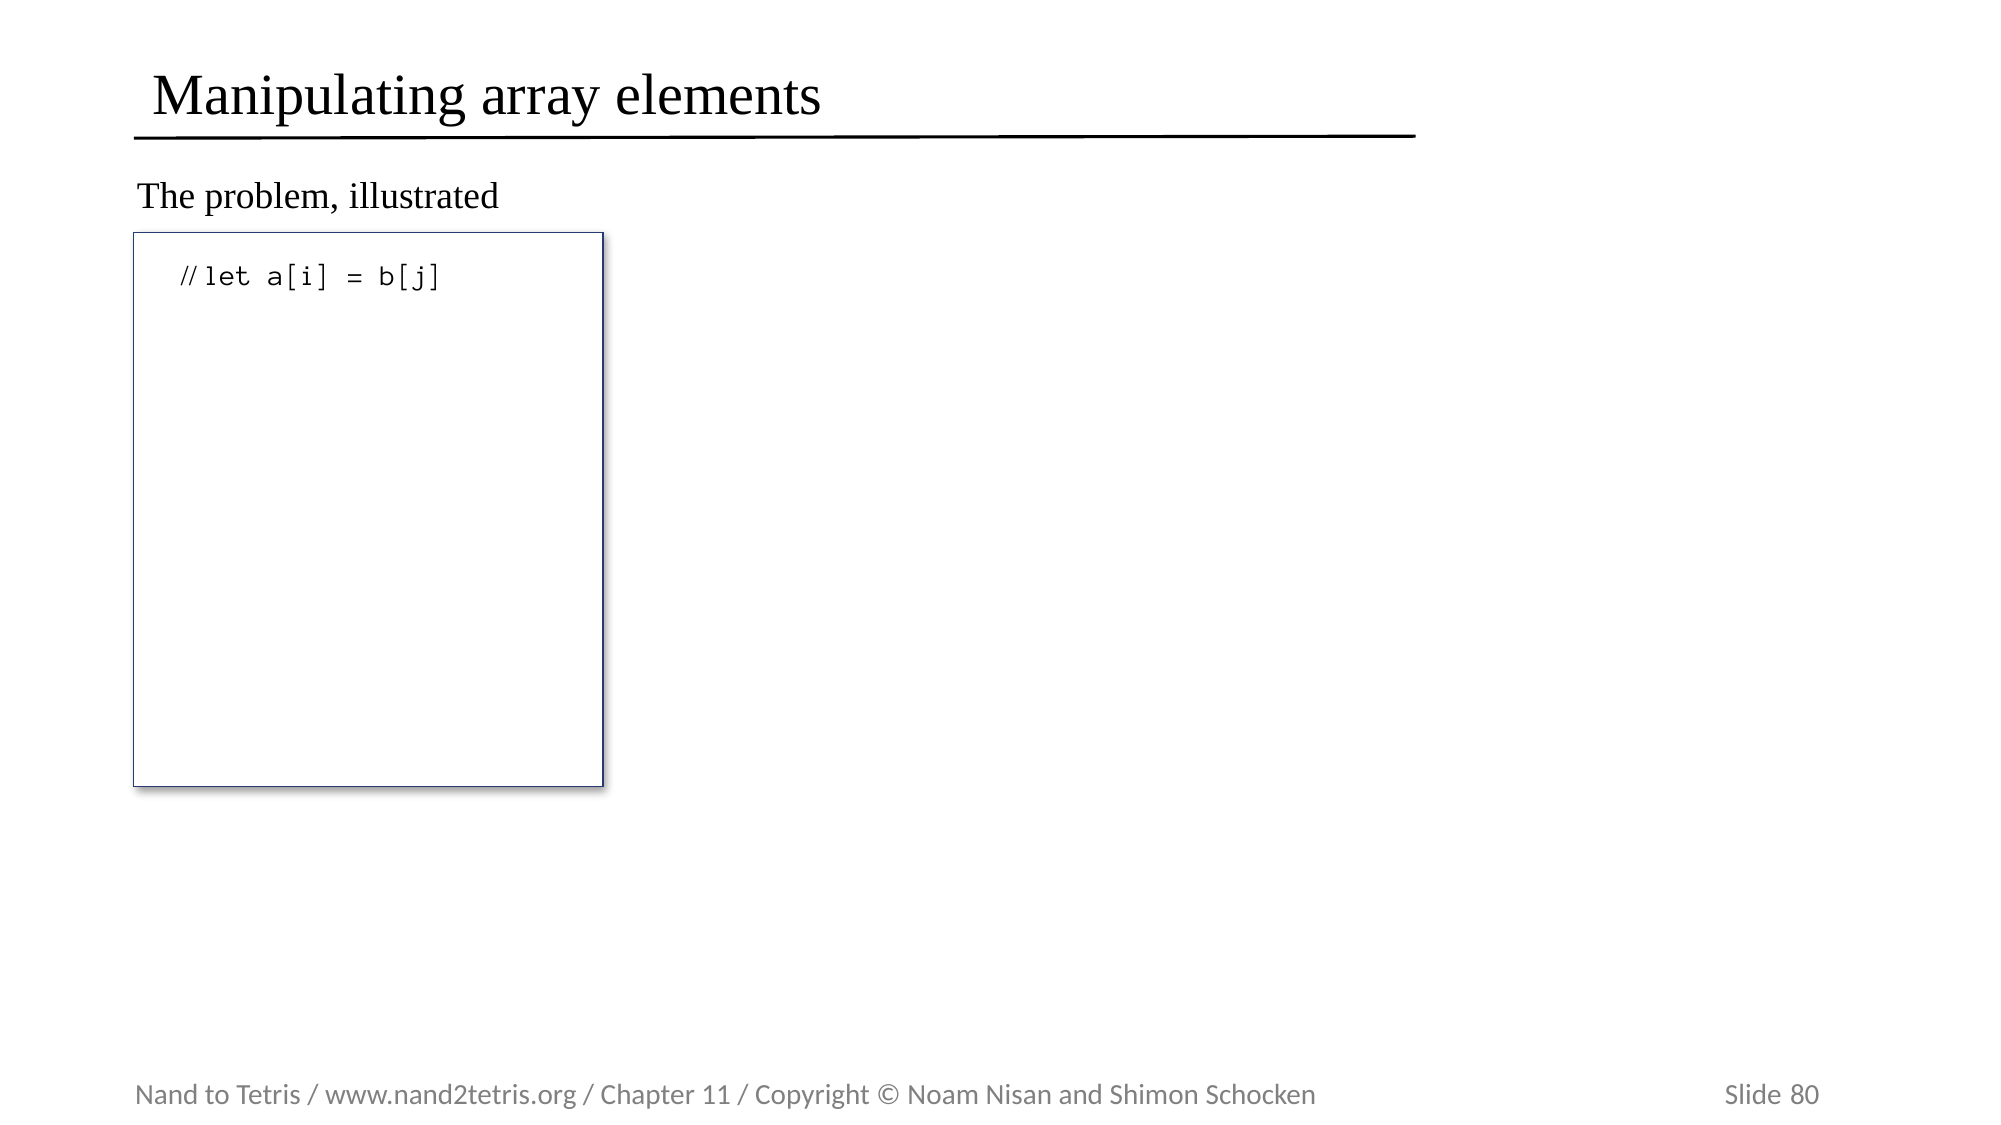

# Manipulating array elements
The problem, illustrated
// let a[i] = b[j]